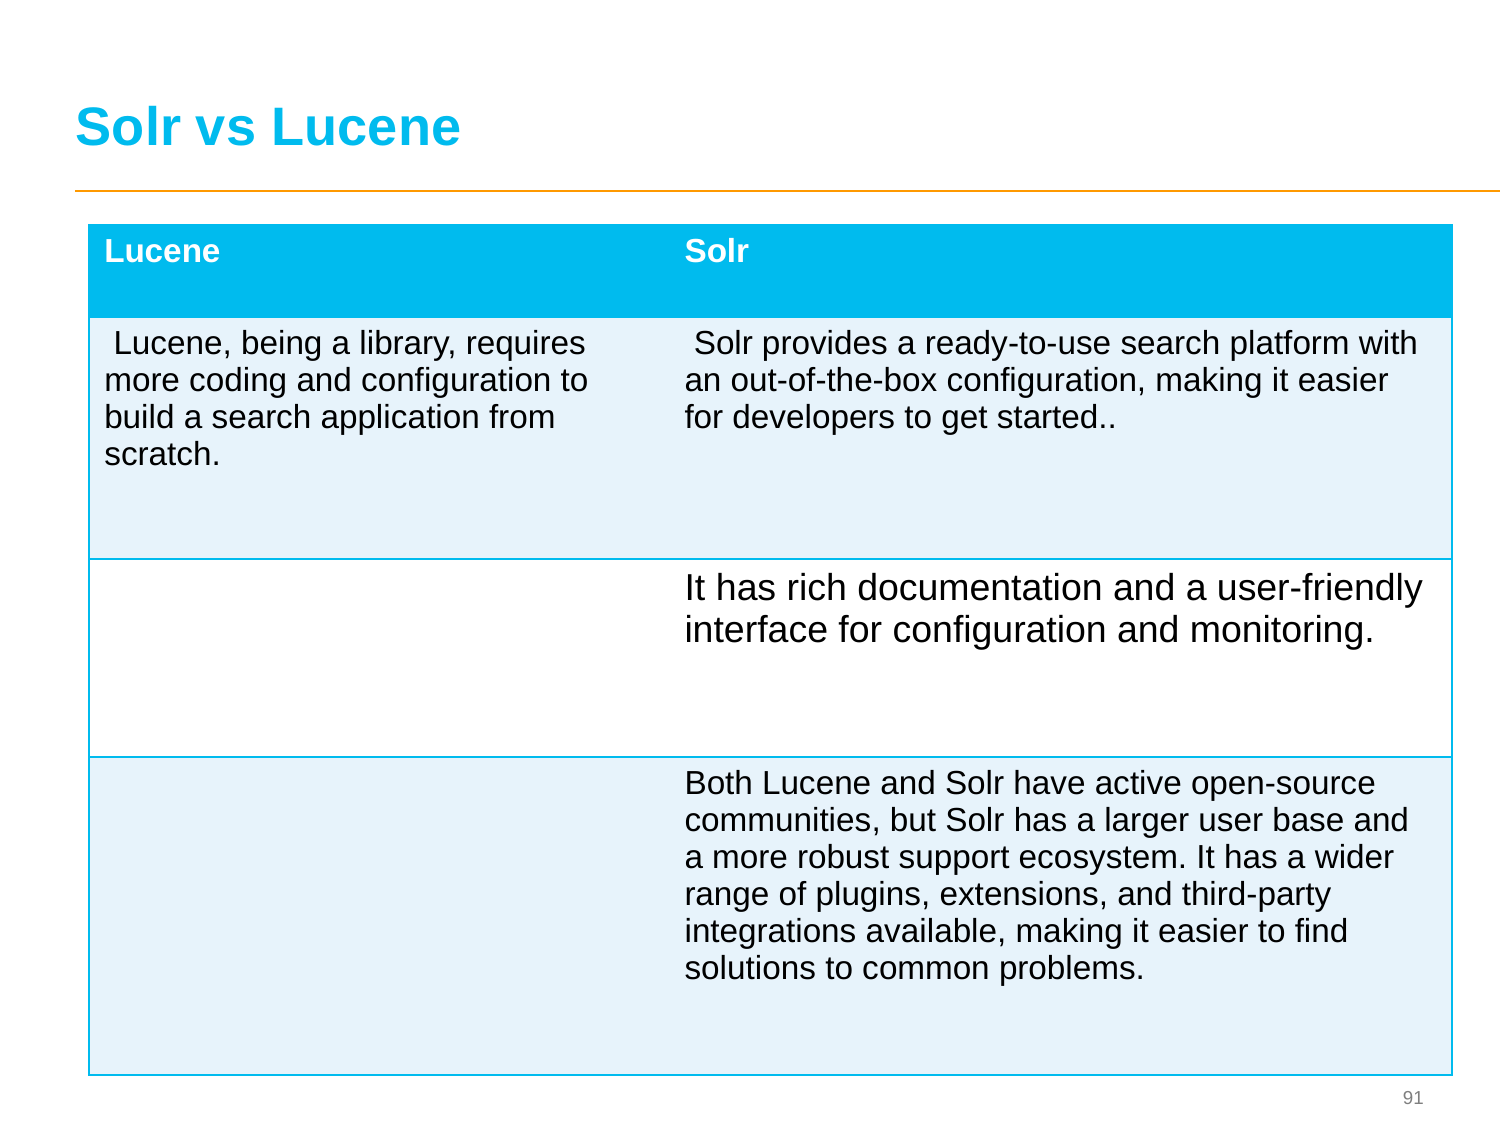

# Solr vs Lucene
| Lucene | Solr |
| --- | --- |
| Lucene, being a library, requires more coding and configuration to build a search application from scratch. | Solr provides a ready-to-use search platform with an out-of-the-box configuration, making it easier for developers to get started.. |
|  | It has rich documentation and a user-friendly interface for configuration and monitoring. |
|  | Both Lucene and Solr have active open-source communities, but Solr has a larger user base and a more robust support ecosystem. It has a wider range of plugins, extensions, and third-party integrations available, making it easier to find solutions to common problems. |